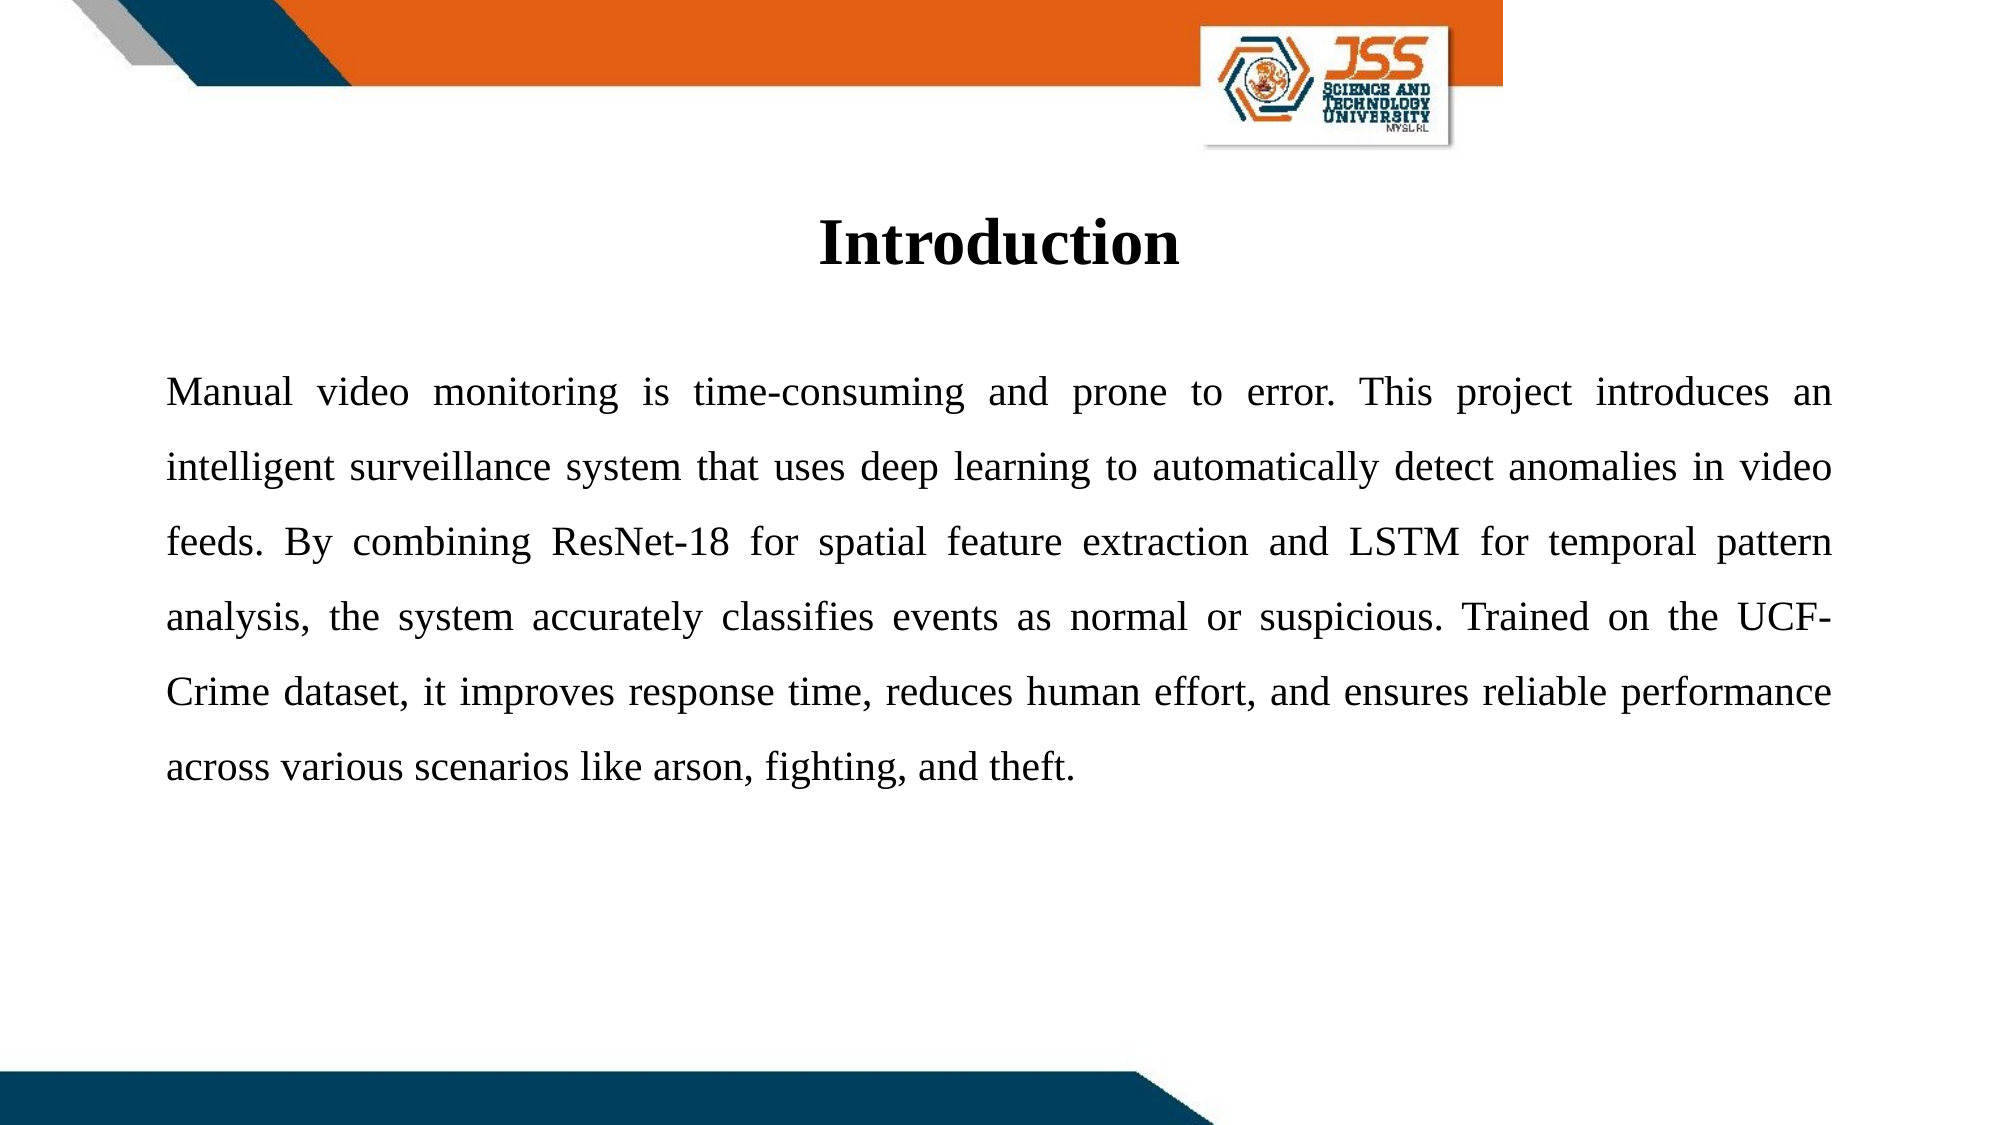

Introduction
Manual video monitoring is time-consuming and prone to error. This project introduces an intelligent surveillance system that uses deep learning to automatically detect anomalies in video feeds. By combining ResNet-18 for spatial feature extraction and LSTM for temporal pattern analysis, the system accurately classifies events as normal or suspicious. Trained on the UCF-Crime dataset, it improves response time, reduces human effort, and ensures reliable performance across various scenarios like arson, fighting, and theft.